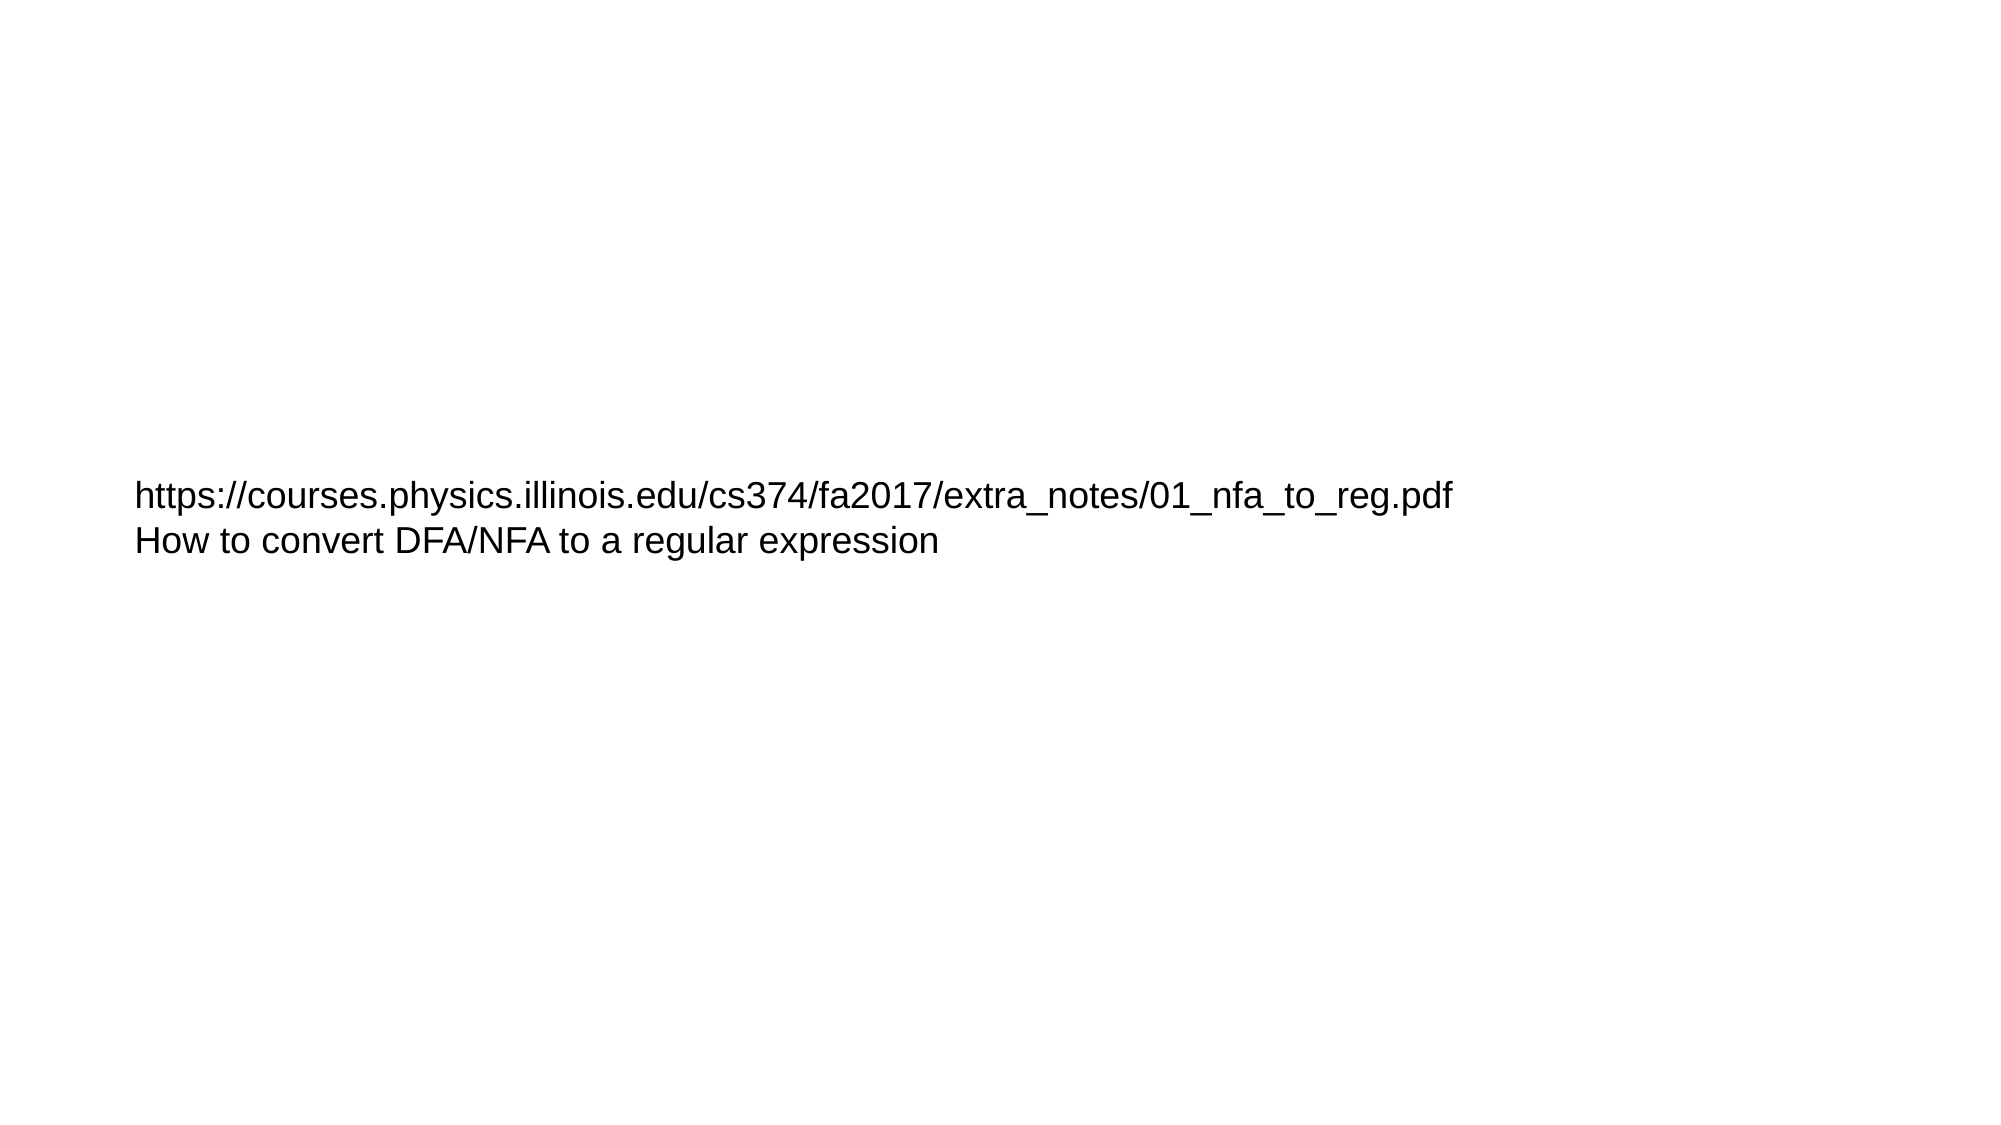

https://courses.physics.illinois.edu/cs374/fa2017/extra_notes/01_nfa_to_reg.pdf
How to convert DFA/NFA to a regular expression